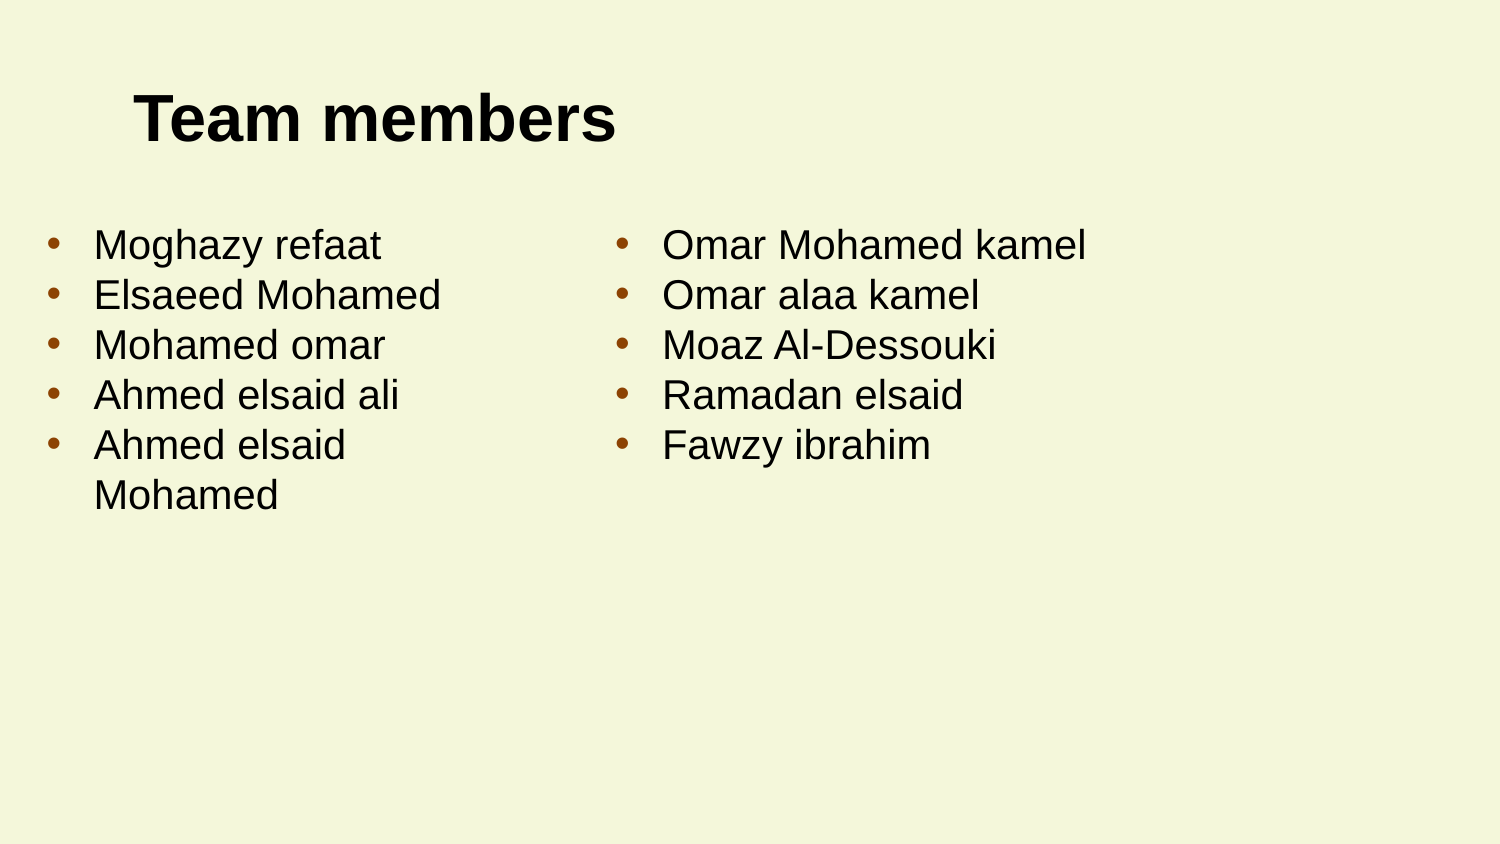

# Team members
Moghazy refaat
Elsaeed Mohamed
Mohamed omar
Ahmed elsaid ali
Ahmed elsaid Mohamed
Omar Mohamed kamel
Omar alaa kamel
Moaz Al-Dessouki
Ramadan elsaid
Fawzy ibrahim